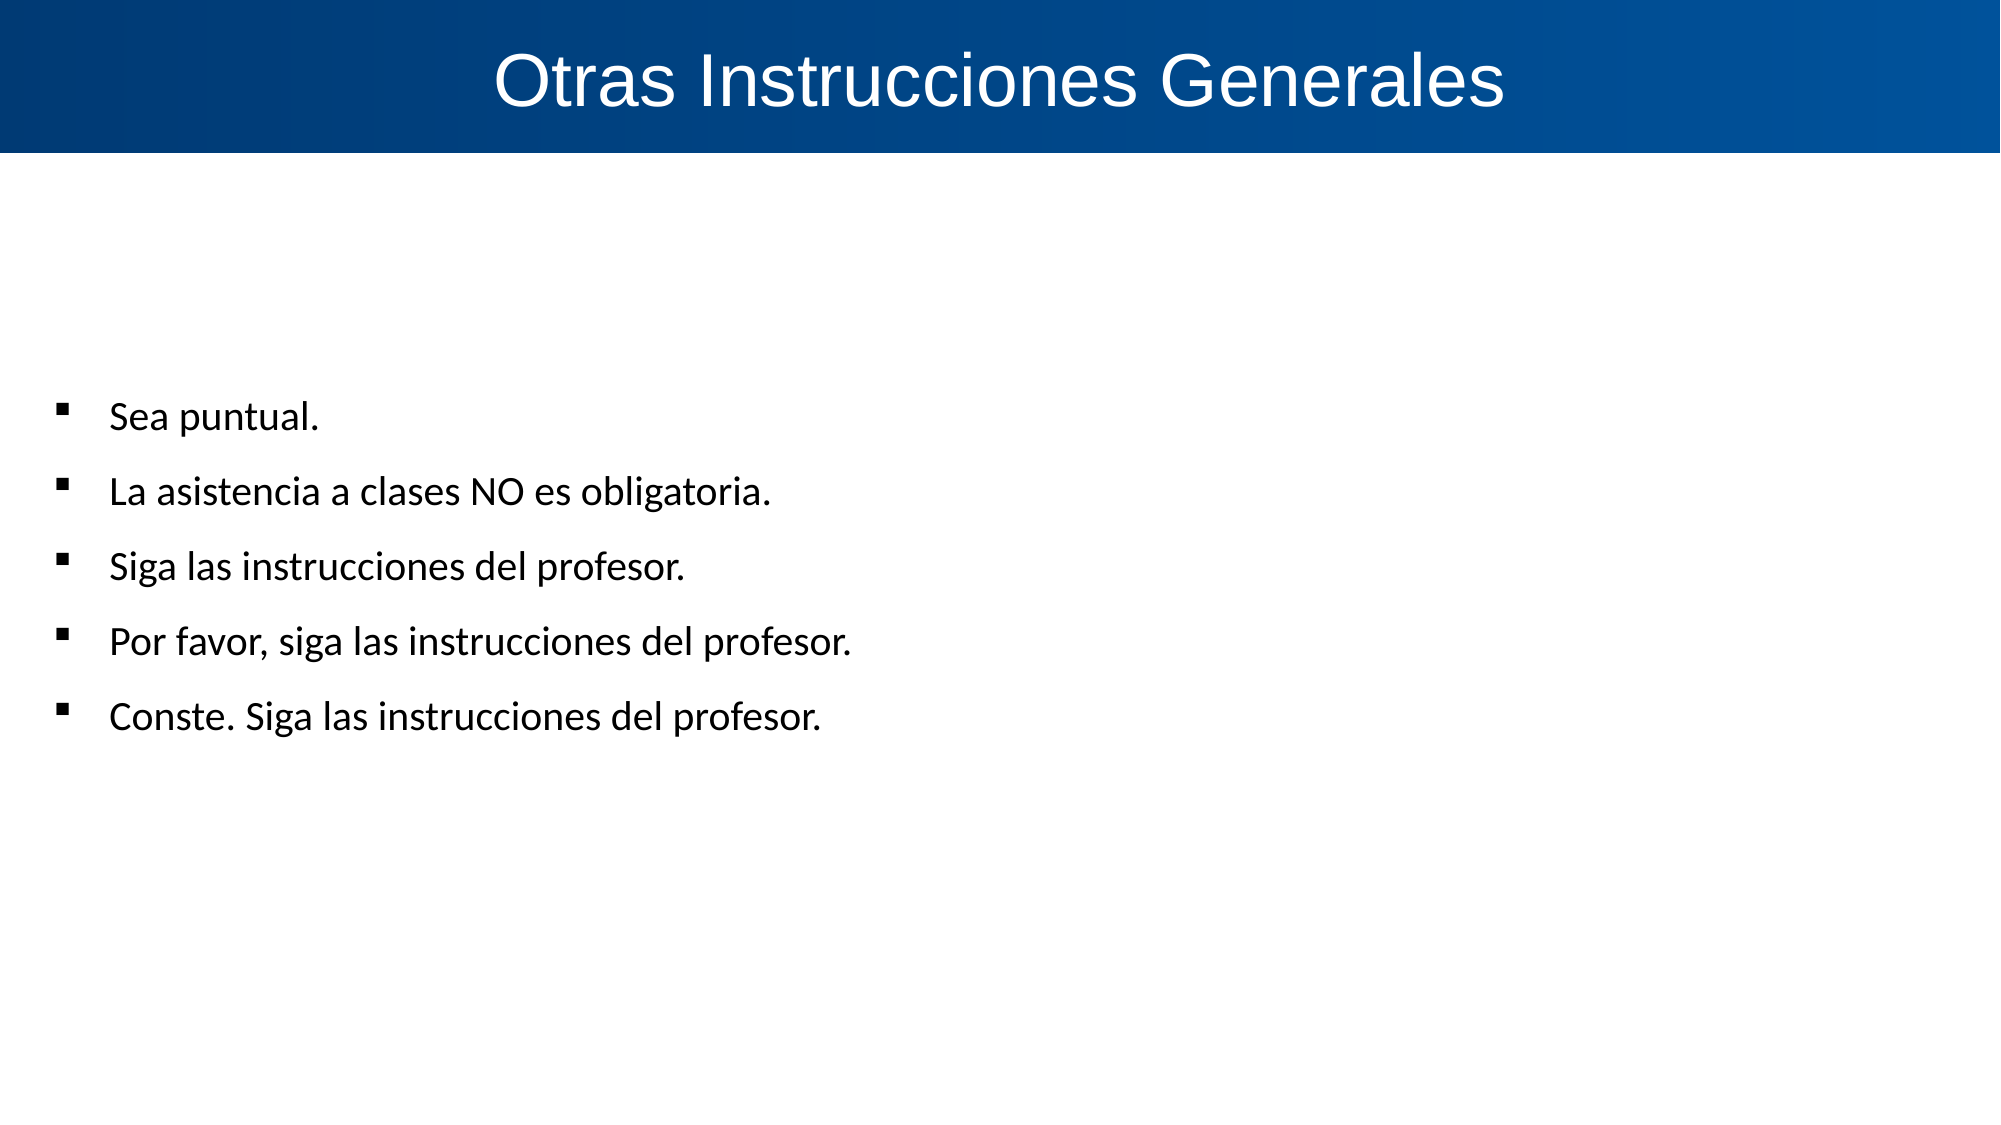

Otras Instrucciones Generales
Sea puntual.
La asistencia a clases NO es obligatoria.
Siga las instrucciones del profesor.
Por favor, siga las instrucciones del profesor.
Conste. Siga las instrucciones del profesor.